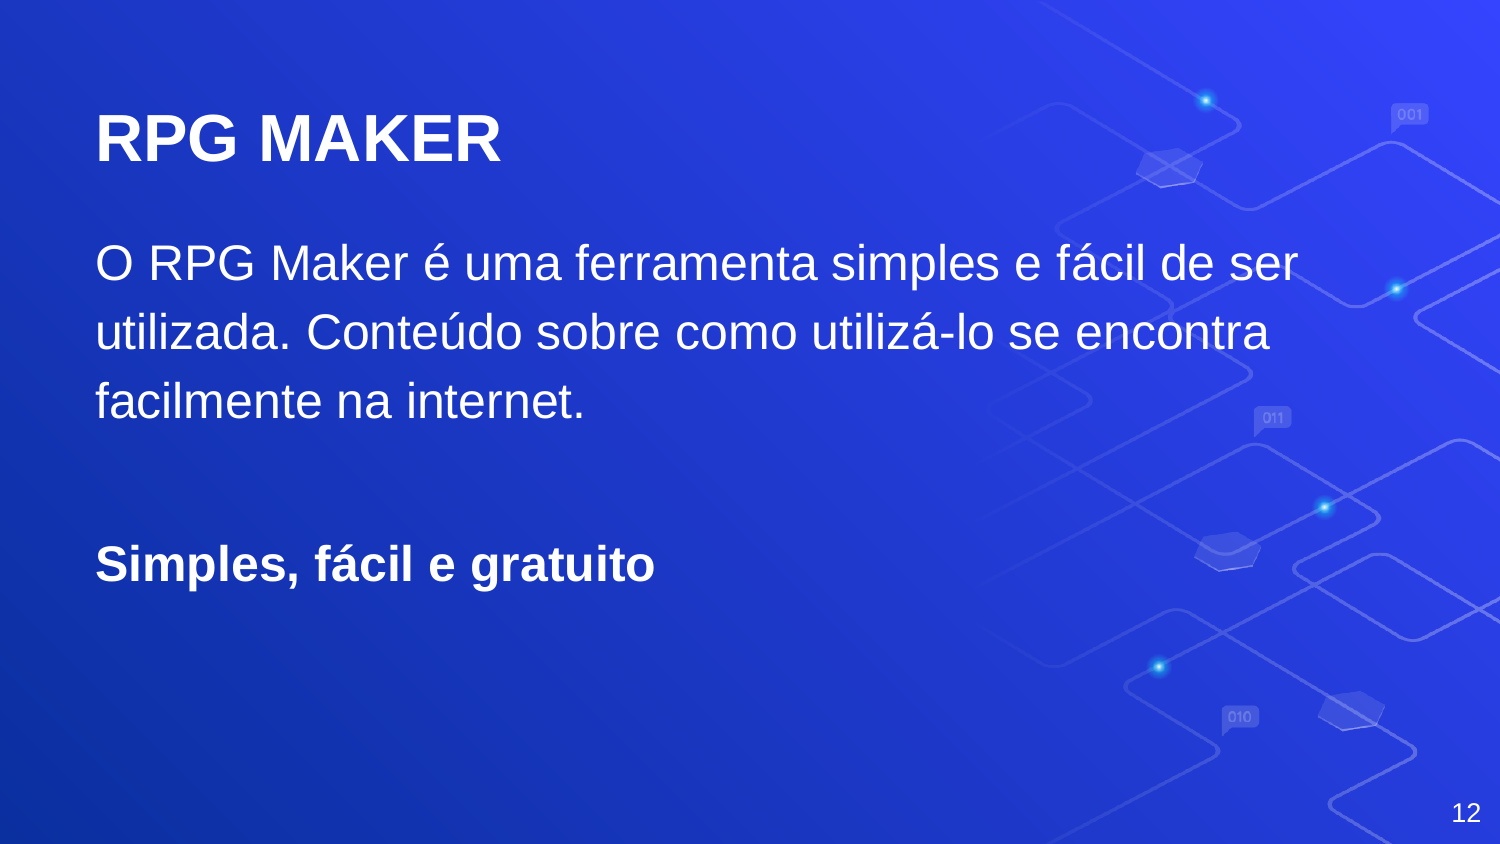

# RPG MAKER
O RPG Maker é uma ferramenta simples e fácil de ser utilizada. Conteúdo sobre como utilizá-lo se encontra facilmente na internet.

Simples, fácil e gratuito
12